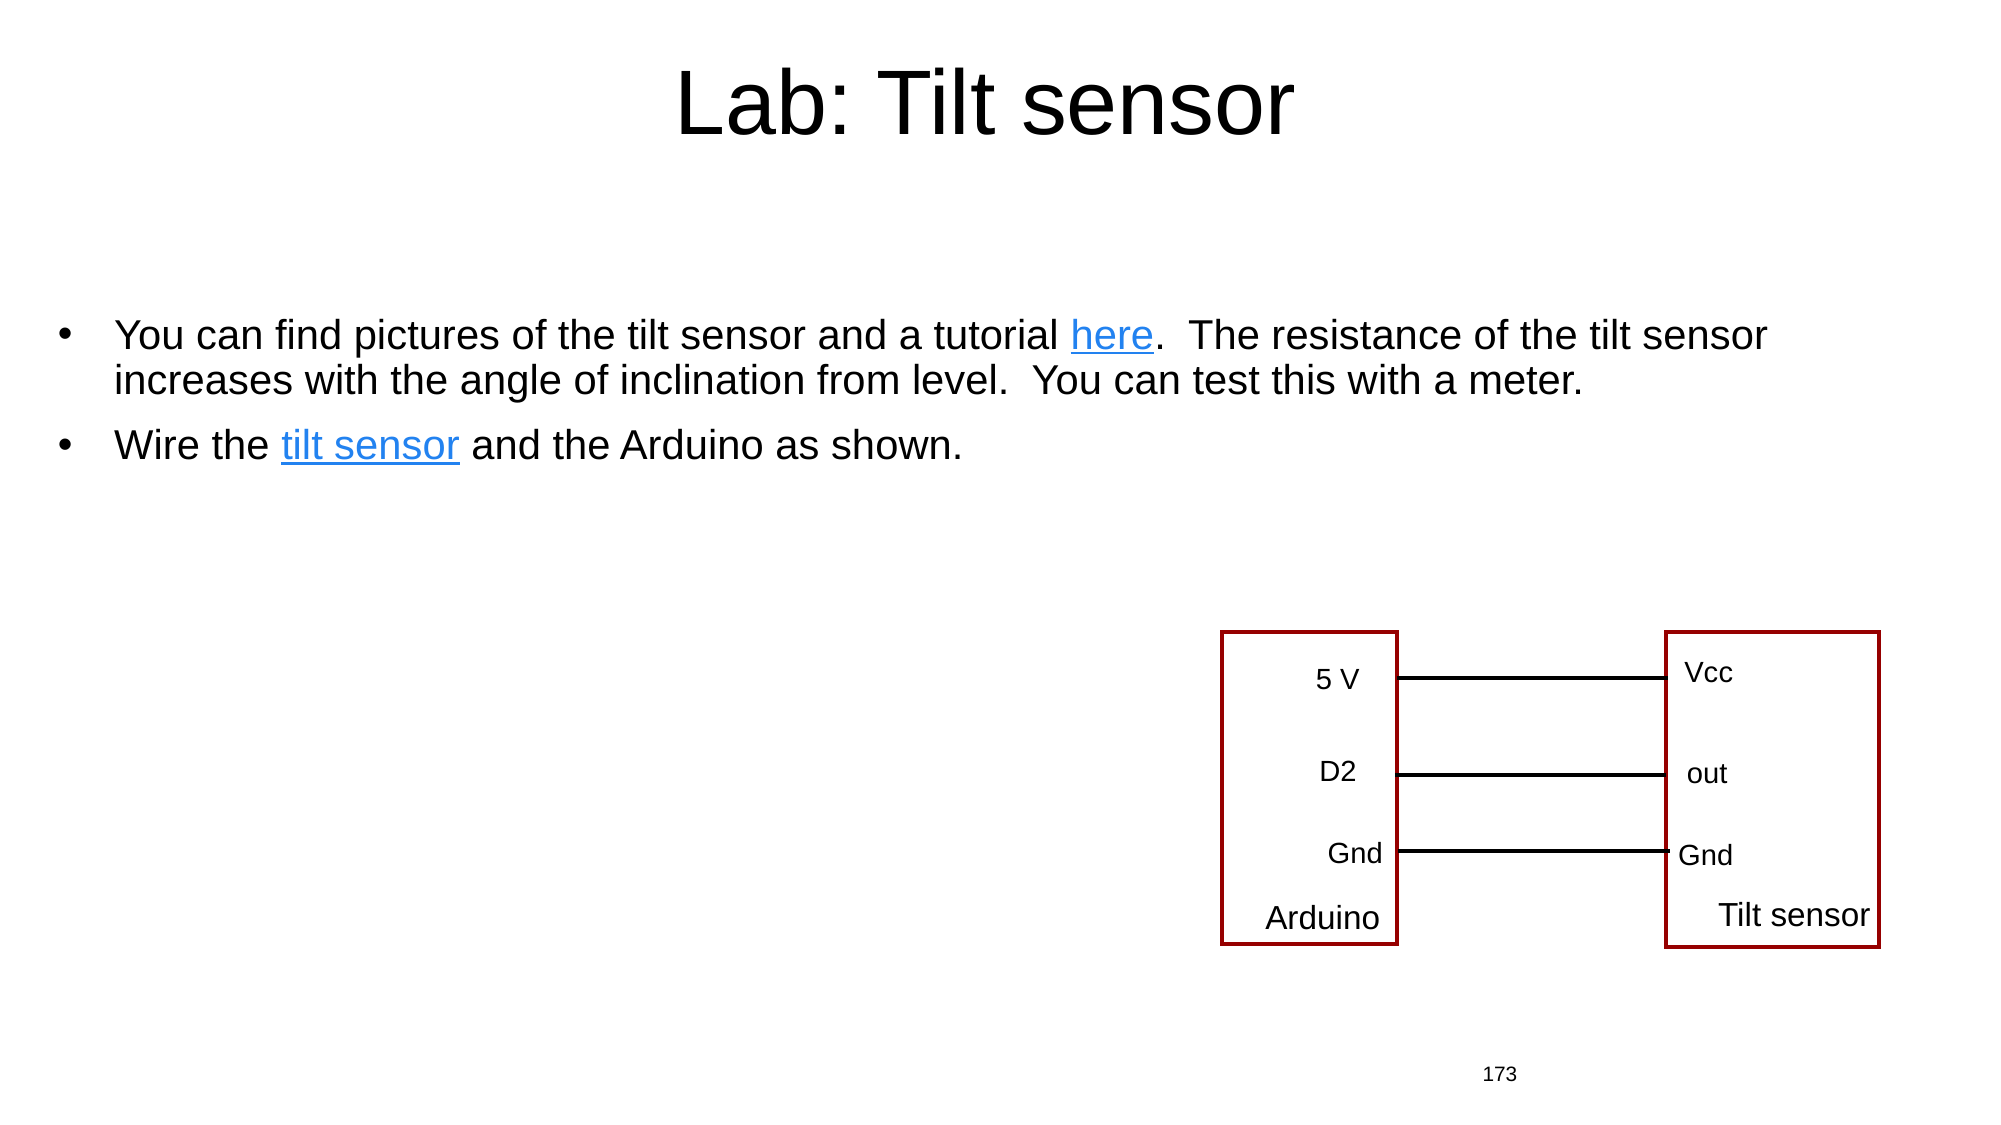

# Lab: Tilt sensor
You can find pictures of the tilt sensor and a tutorial here.  The resistance of the tilt sensor increases with the angle of inclination from level.  You can test this with a meter.
Wire the tilt sensor and the Arduino as shown.

Vcc
5 V
D2
out
Gnd
Gnd
Tilt sensor
Arduino
173